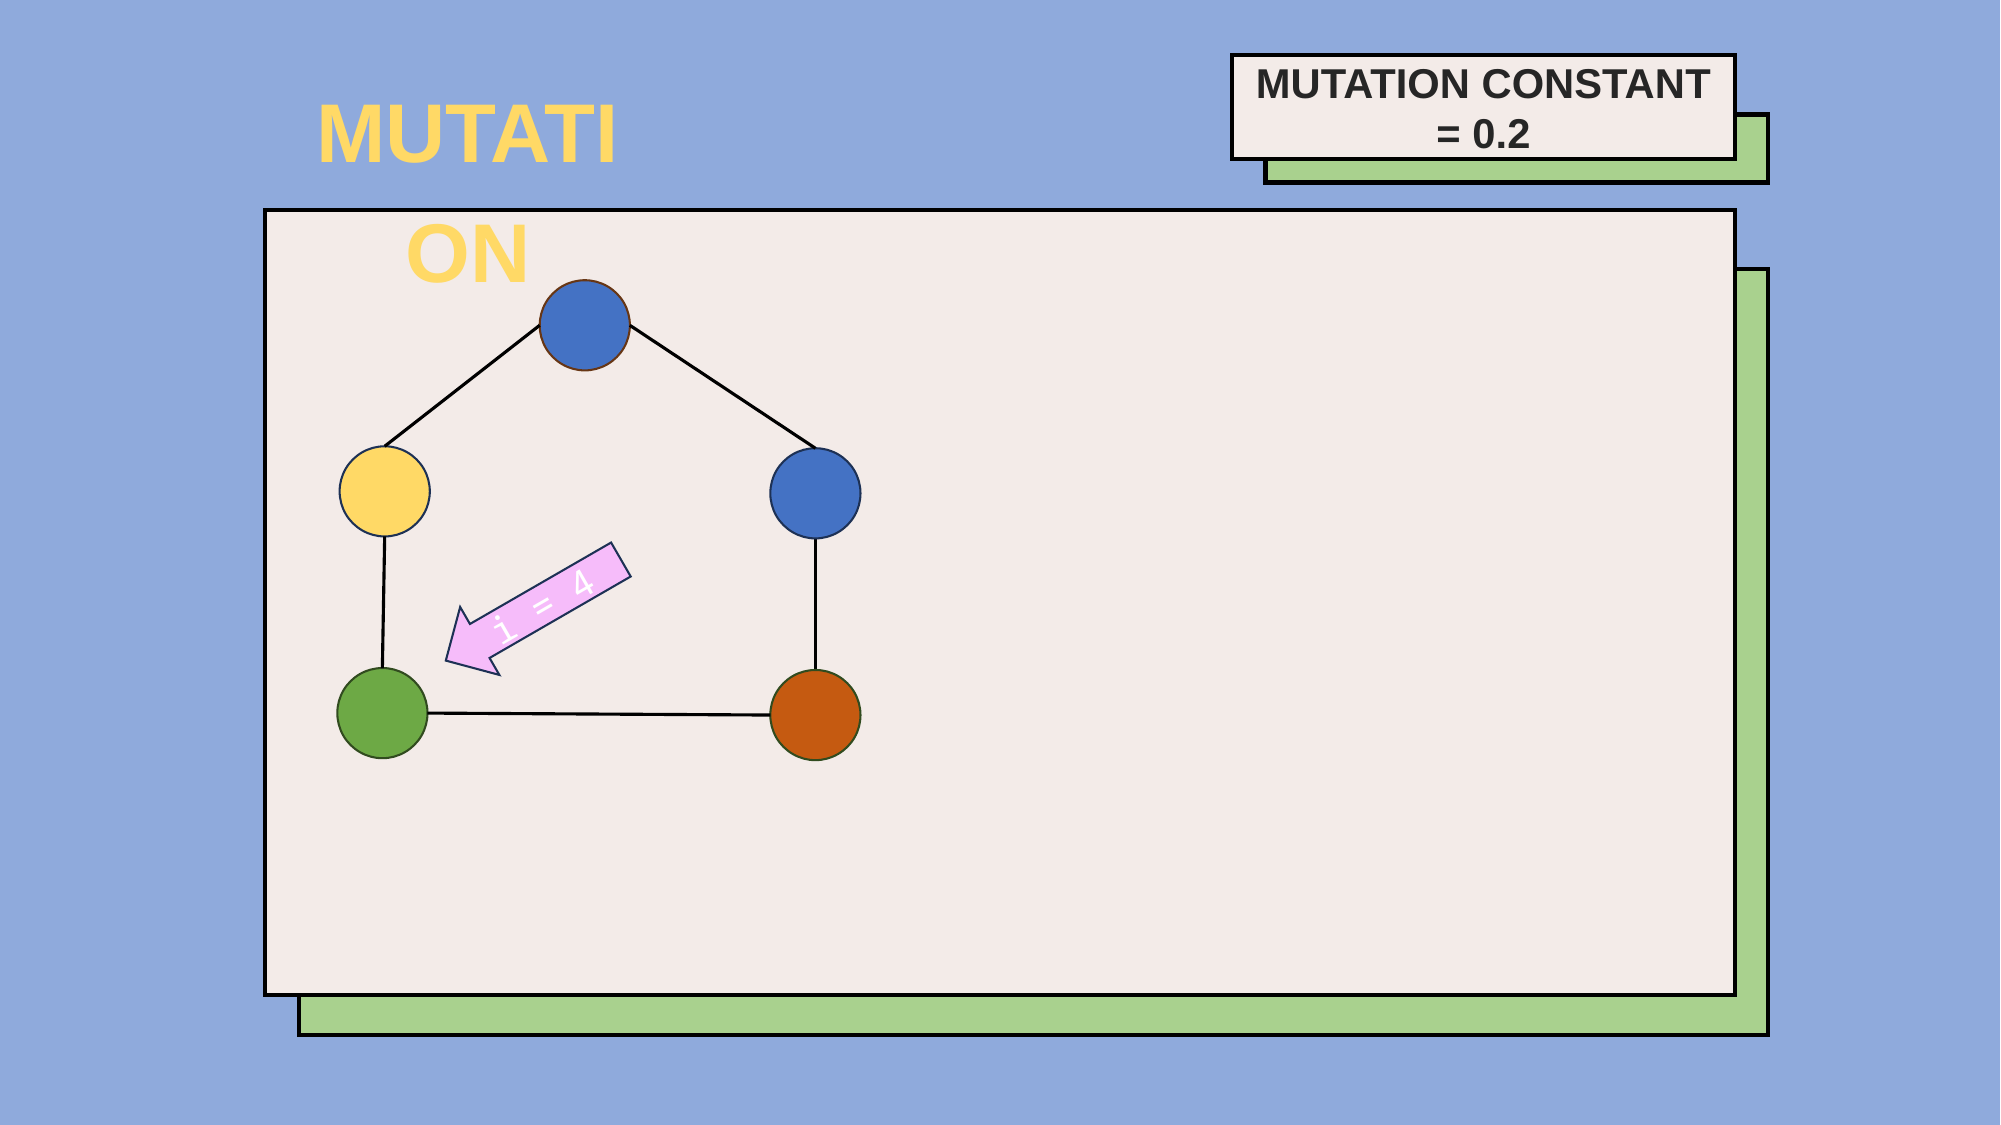

MUTATION
MUTATION CONSTANT = 0.2

i = 4